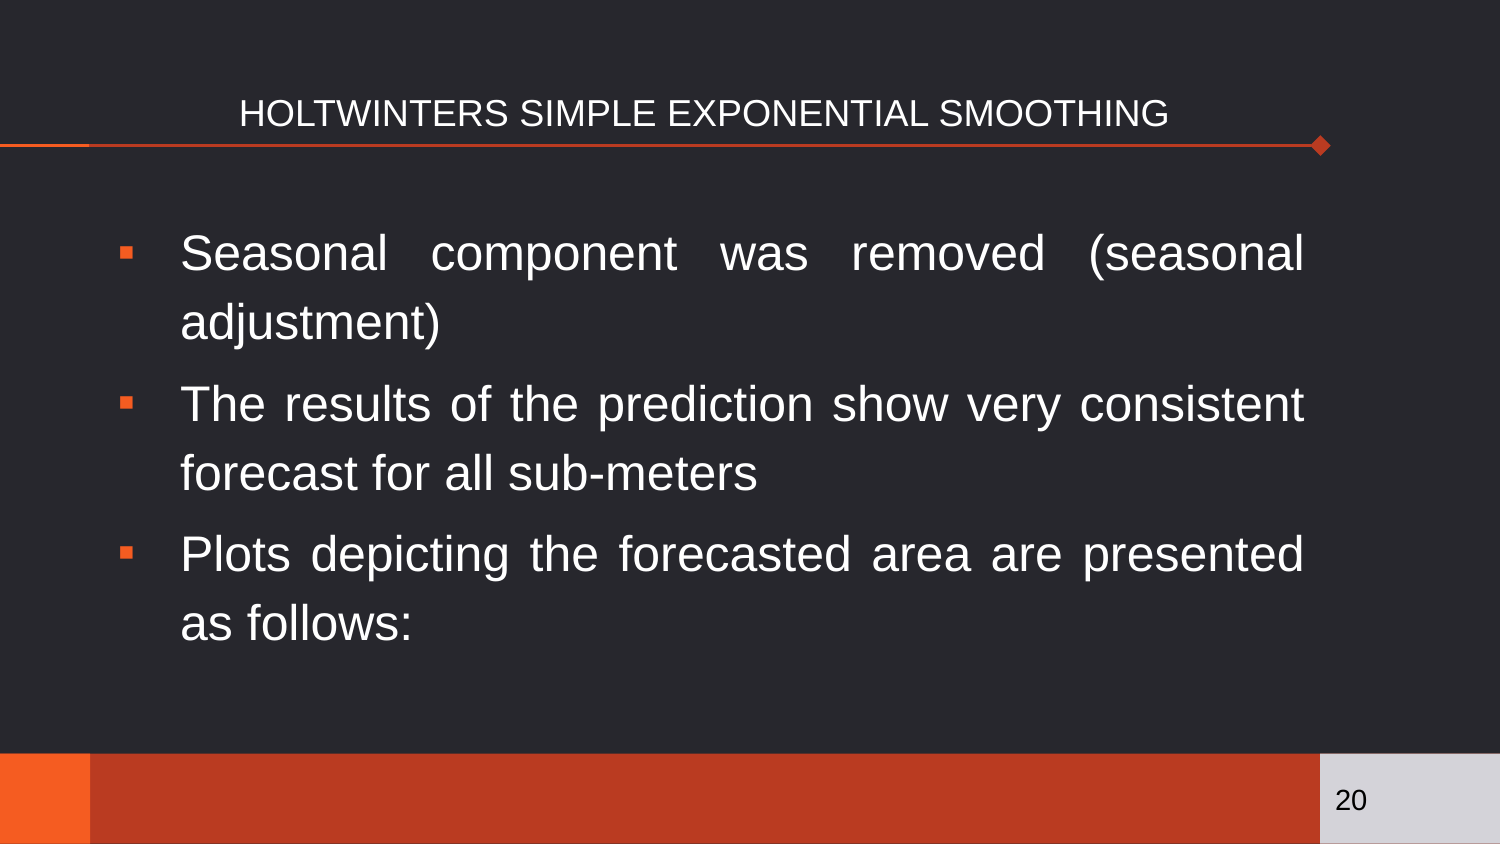

# HOLTWINTERS SIMPLE EXPONENTIAL SMOOTHING
Seasonal component was removed (seasonal adjustment)
The results of the prediction show very consistent forecast for all sub-meters
Plots depicting the forecasted area are presented as follows:
20